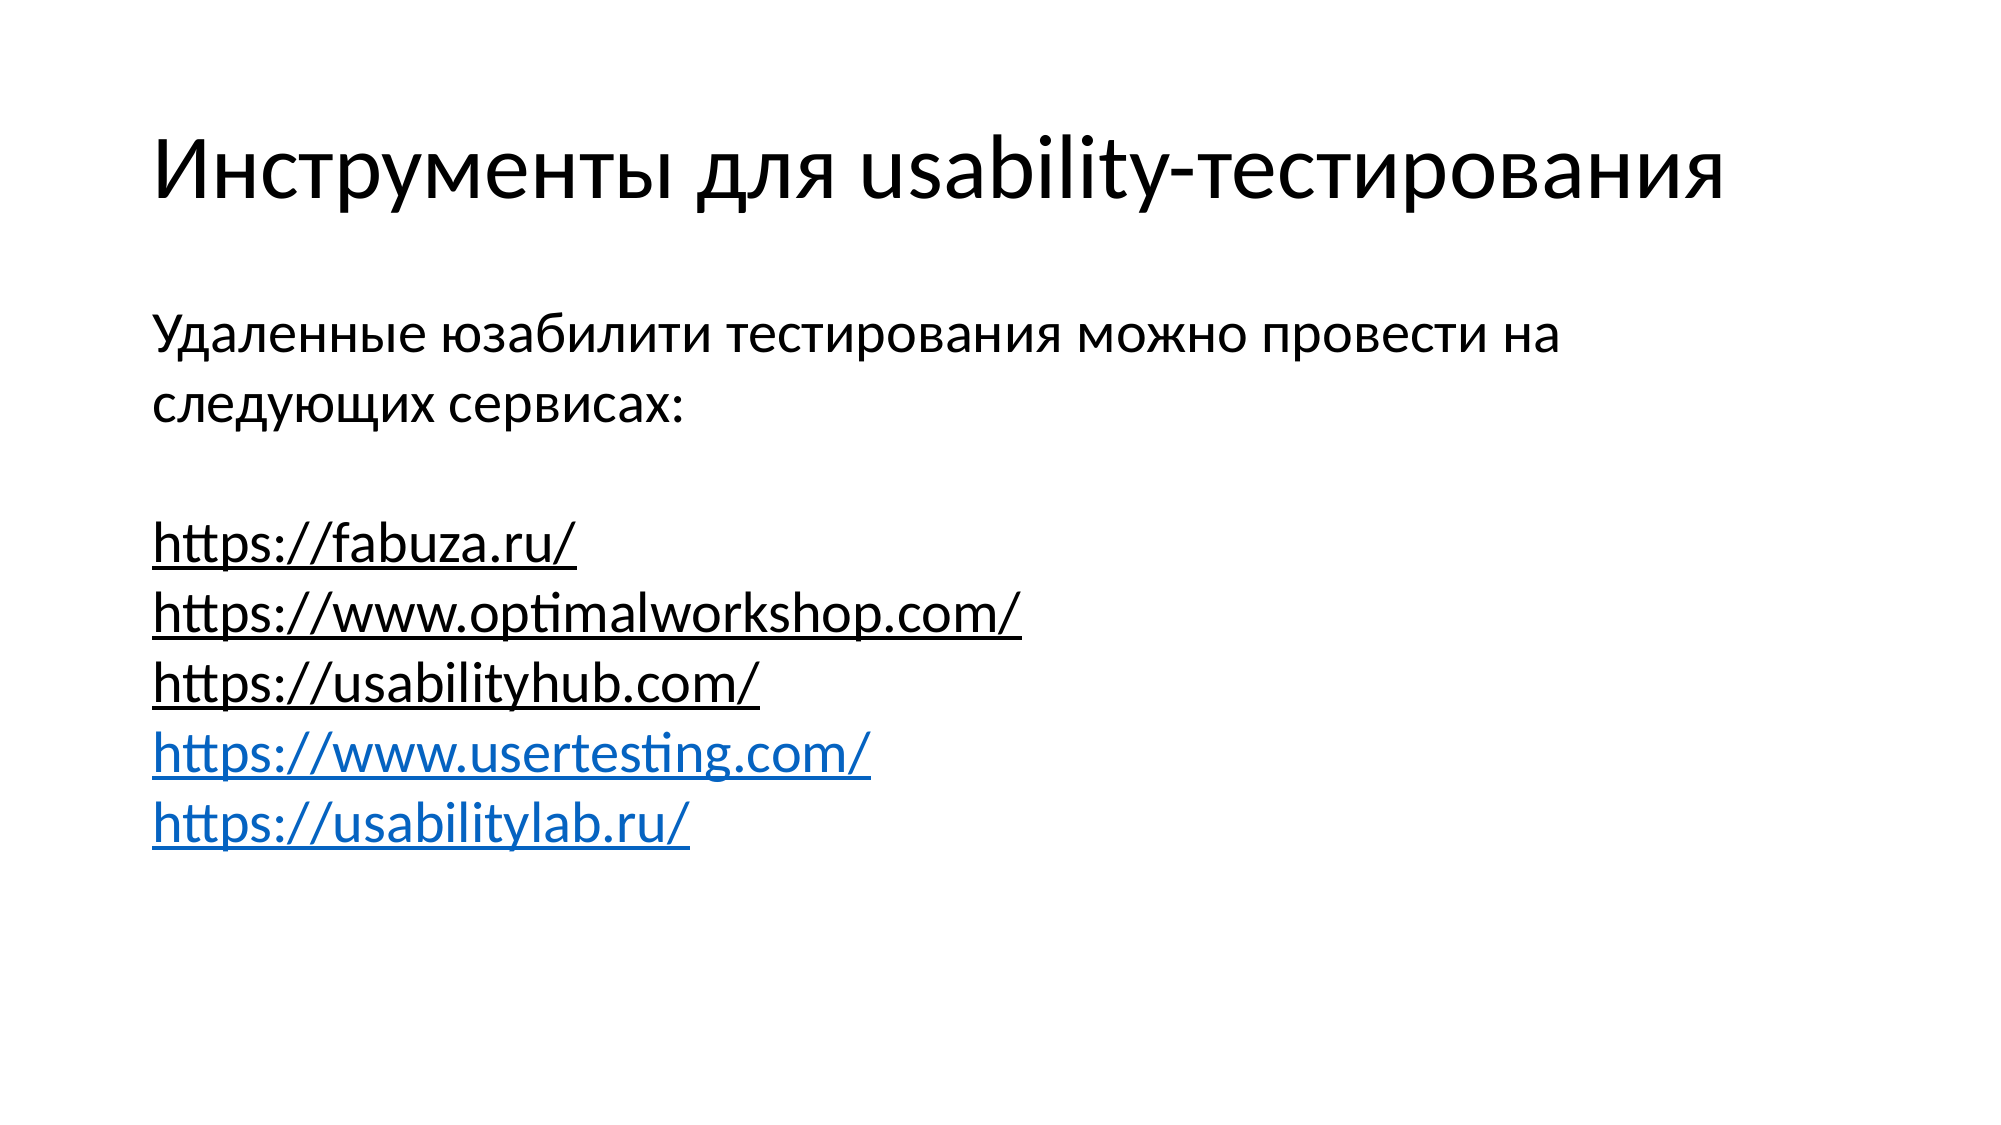

# Инструменты для usability-тестирования
Удаленные юзабилити тестирования можно провести на следующих сервисах:
https://fabuza.ru/
https://www.optimalworkshop.com/
https://usabilityhub.com/
https://www.usertesting.com/
https://usabilitylab.ru/